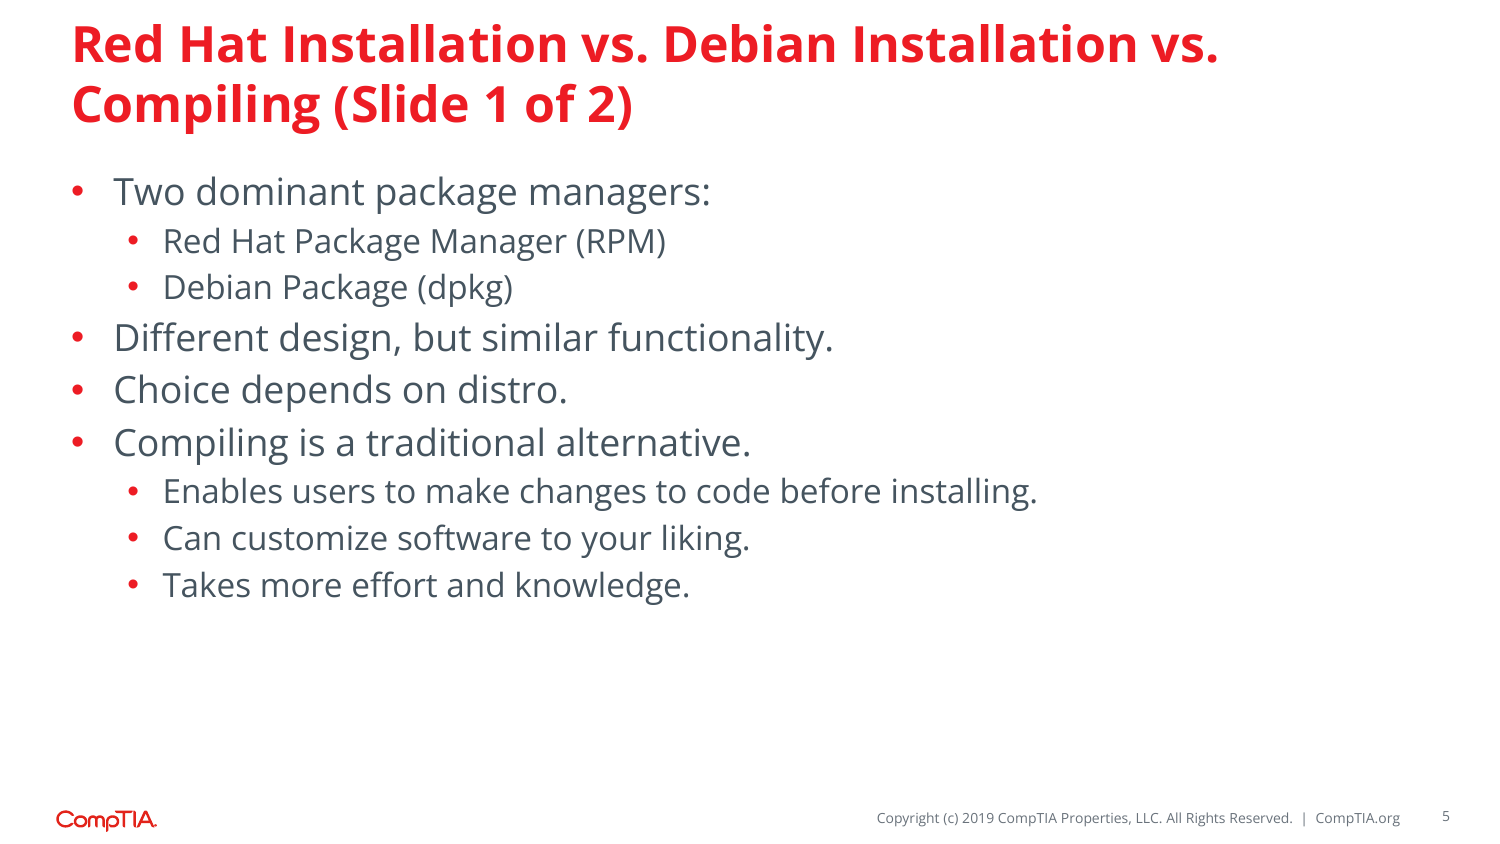

# Red Hat Installation vs. Debian Installation vs. Compiling (Slide 1 of 2)
Two dominant package managers:
Red Hat Package Manager (RPM)
Debian Package (dpkg)
Different design, but similar functionality.
Choice depends on distro.
Compiling is a traditional alternative.
Enables users to make changes to code before installing.
Can customize software to your liking.
Takes more effort and knowledge.
5